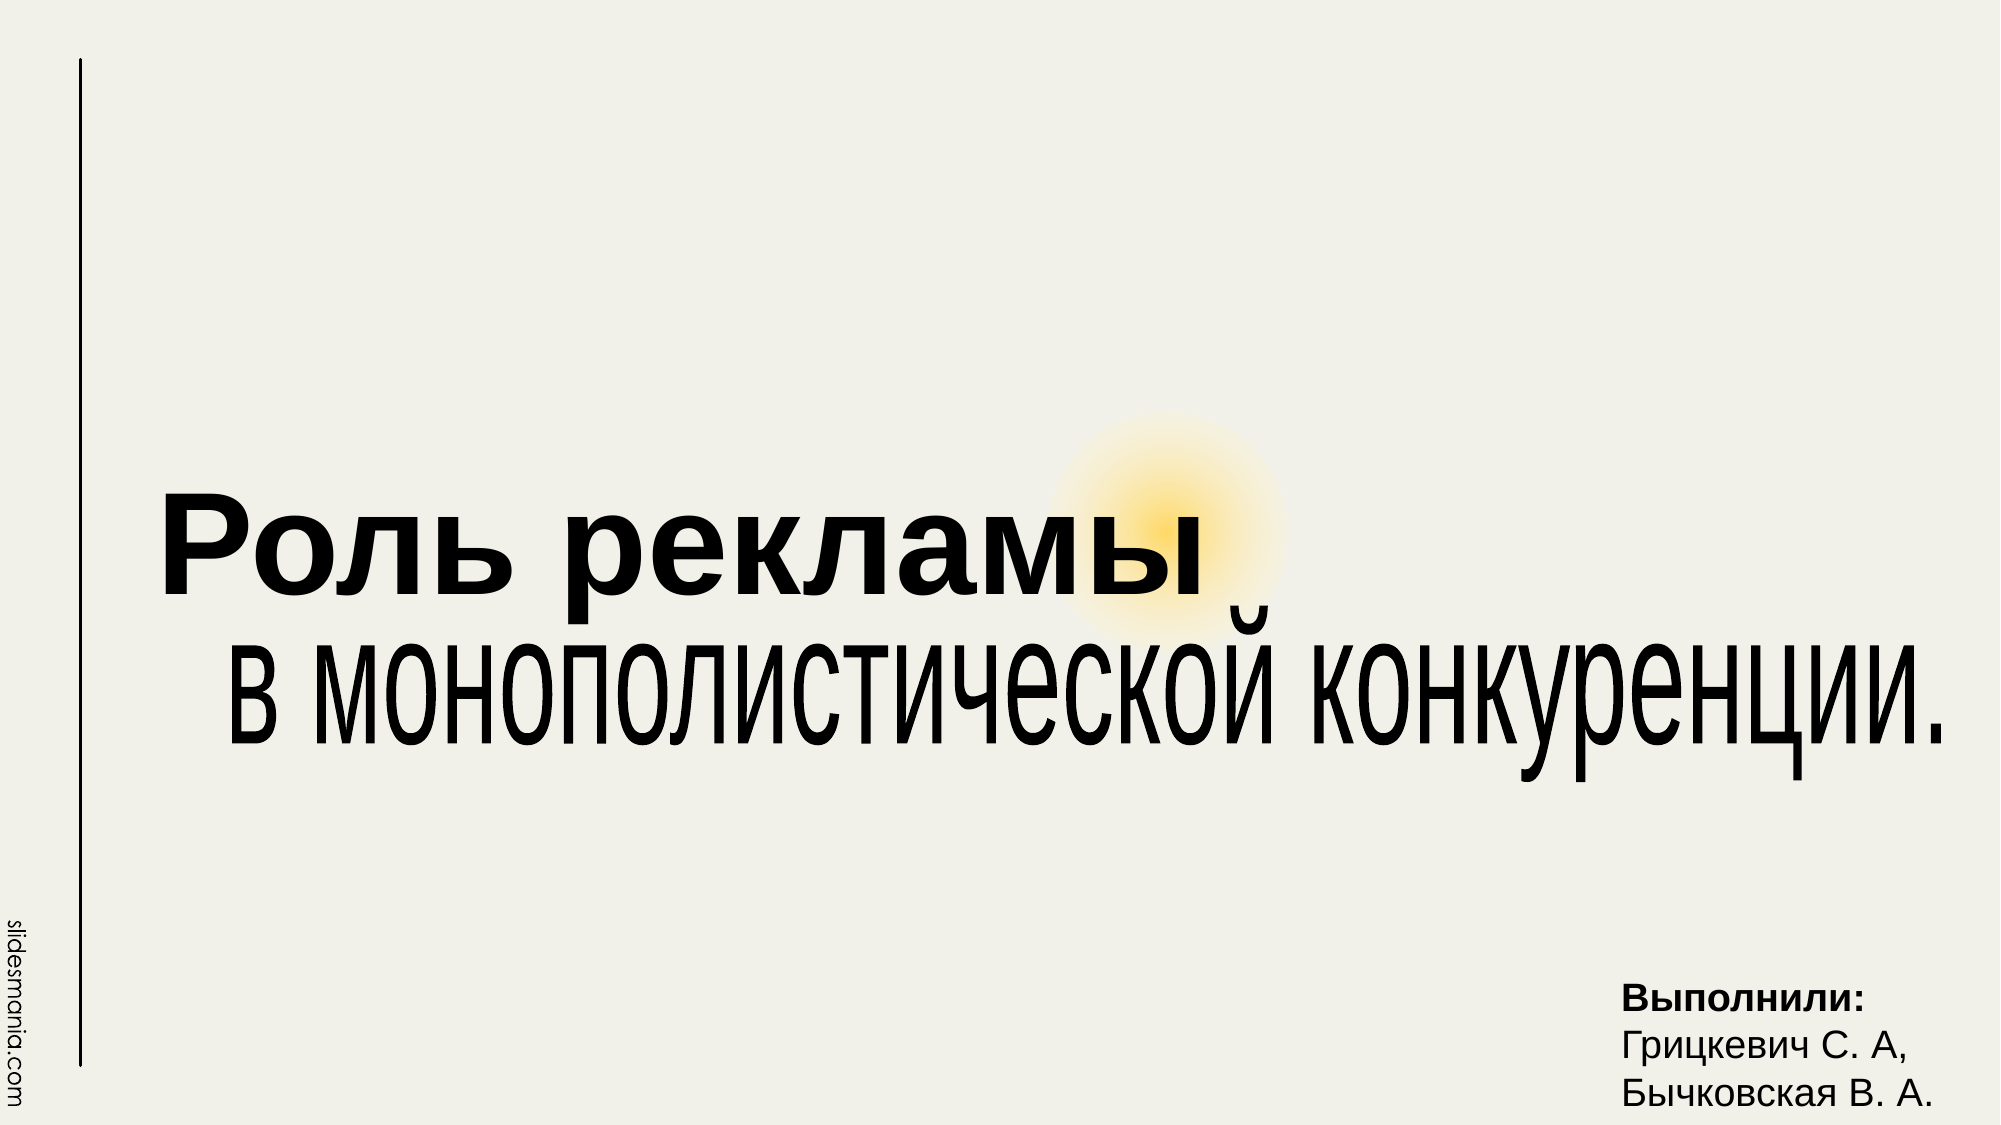

# Роль рекламы
в монополистической конкуренции.
Выполнили: Грицкевич С. А, Бычковская В. А.